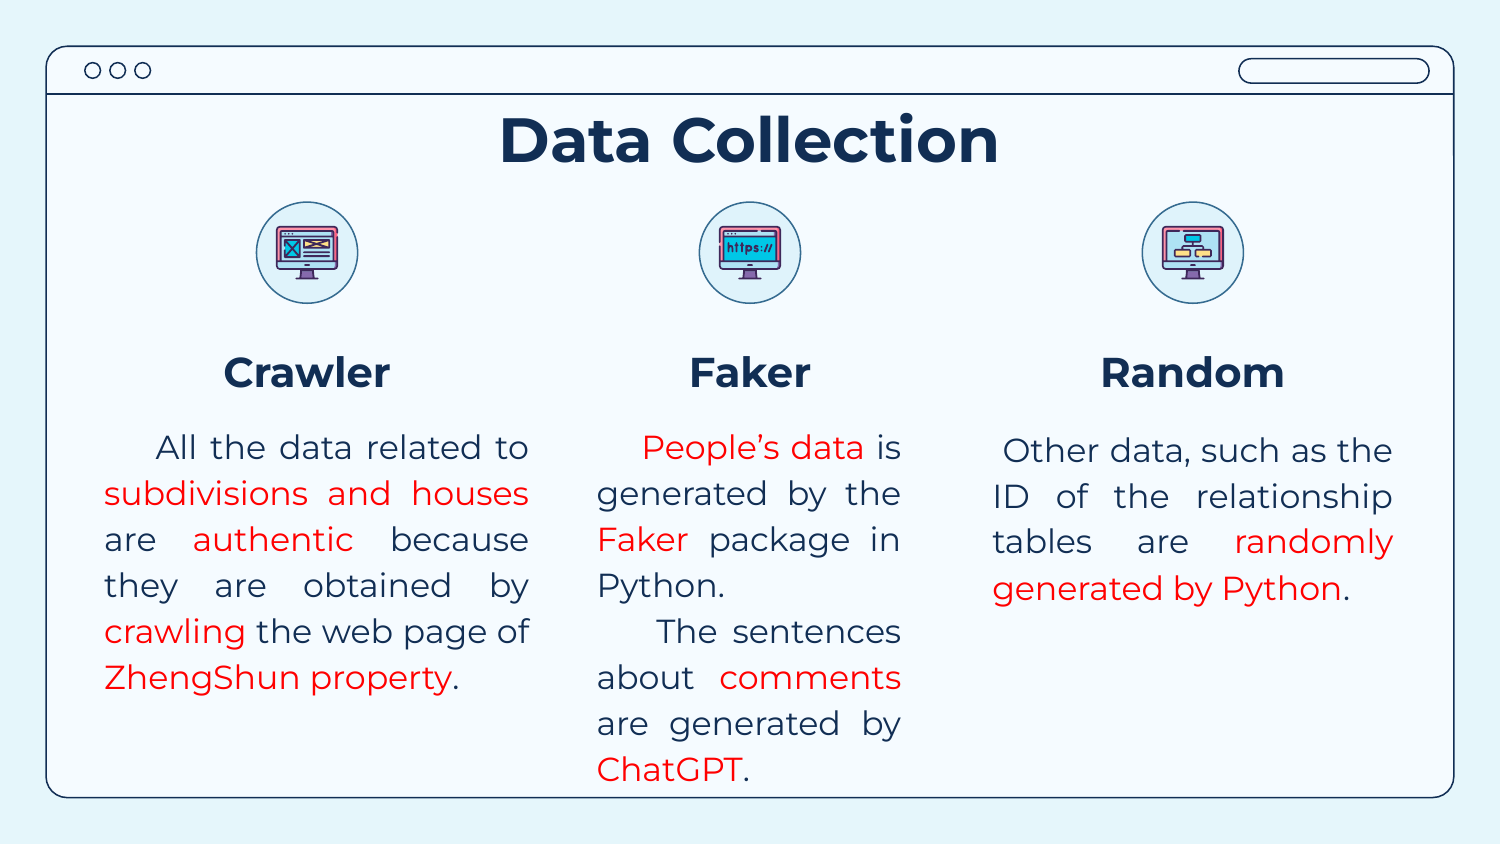

# Data Collection

Crawler
Faker
Random
    All the data related to subdivisions and houses are authentic because they are obtained by crawling the web page of ZhengShun property.
    People’s data is generated by the Faker package in Python.
    The sentences about comments are generated by ChatGPT.
 Other data, such as the ID of the relationship tables are randomly generated by Python.